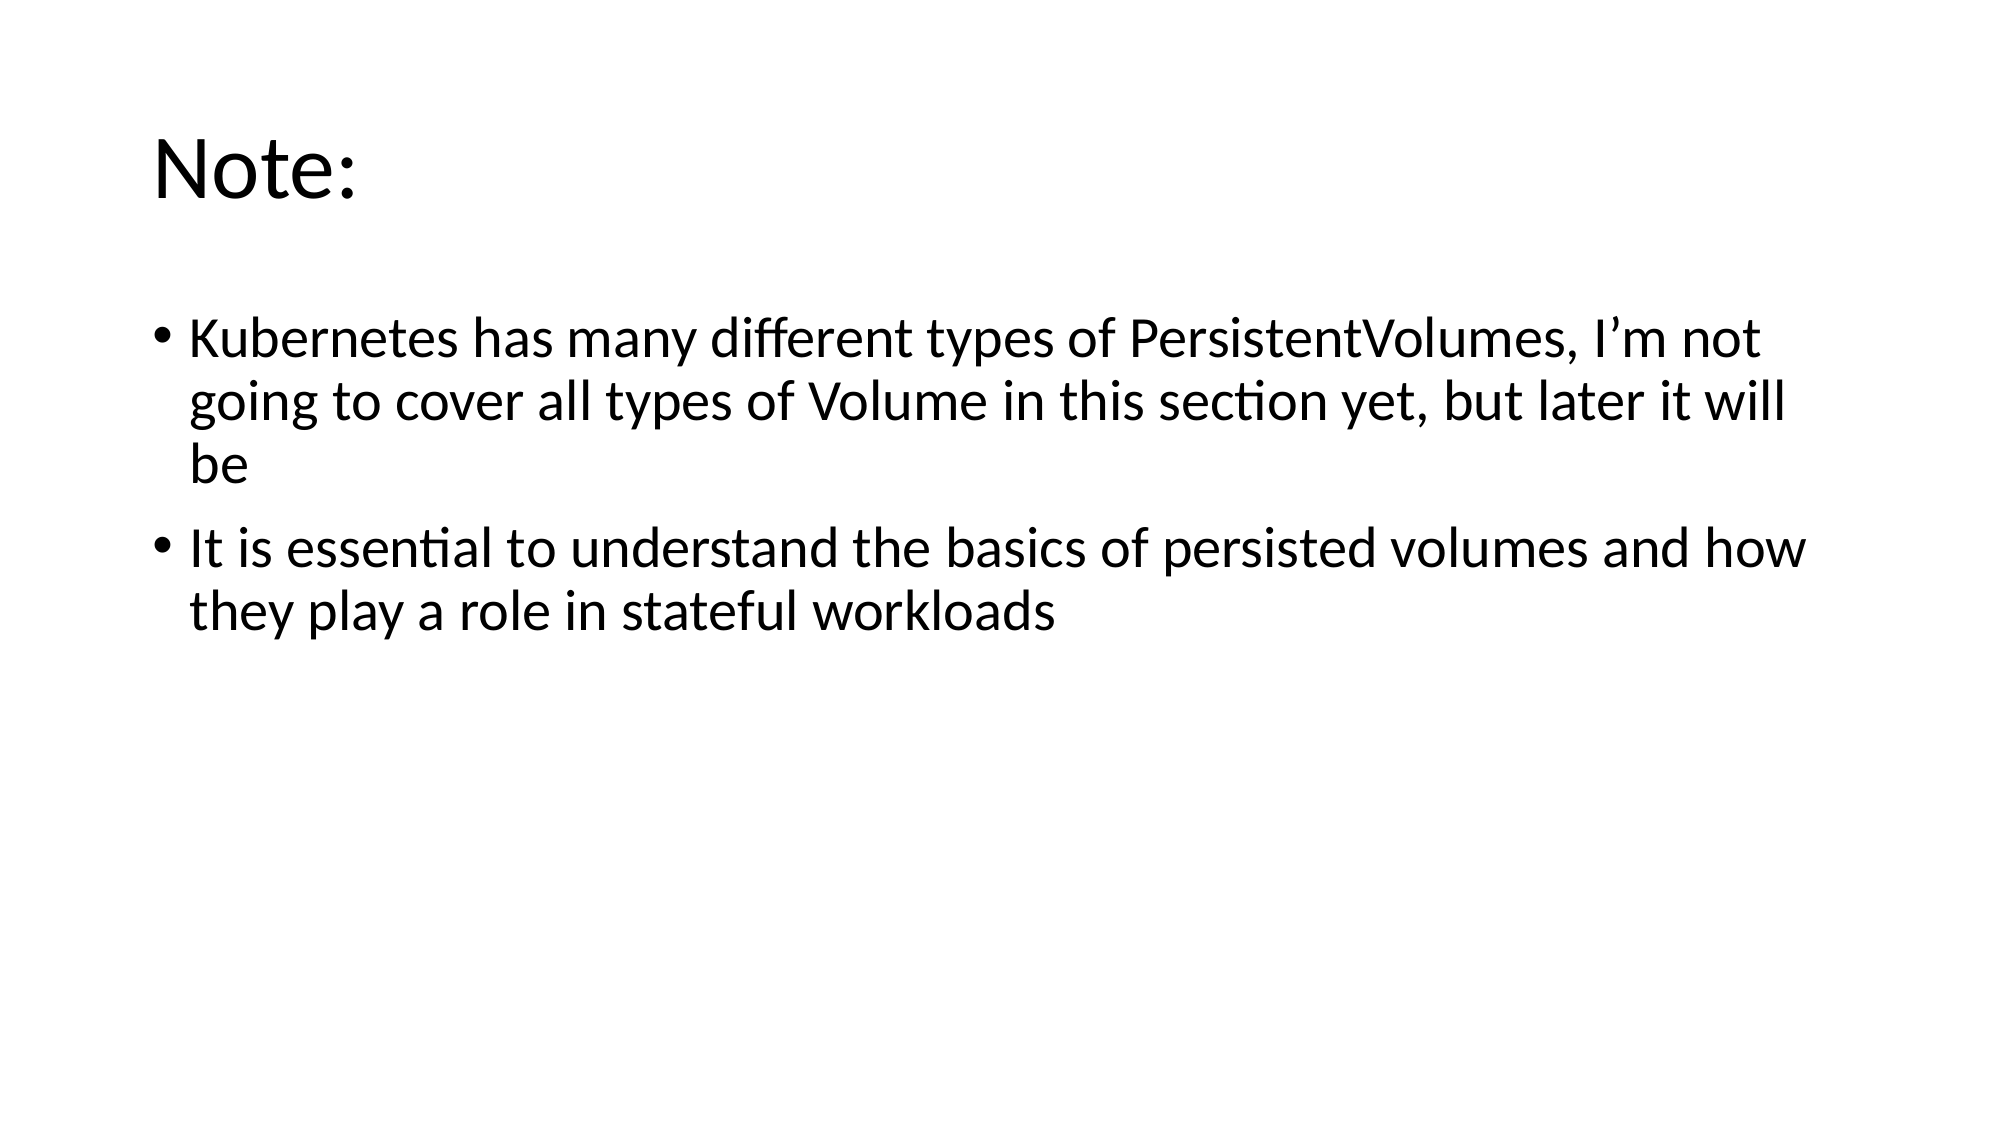

# Note:
Kubernetes has many different types of PersistentVolumes, I’m not going to cover all types of Volume in this section yet, but later it will be
It is essential to understand the basics of persisted volumes and how they play a role in stateful workloads